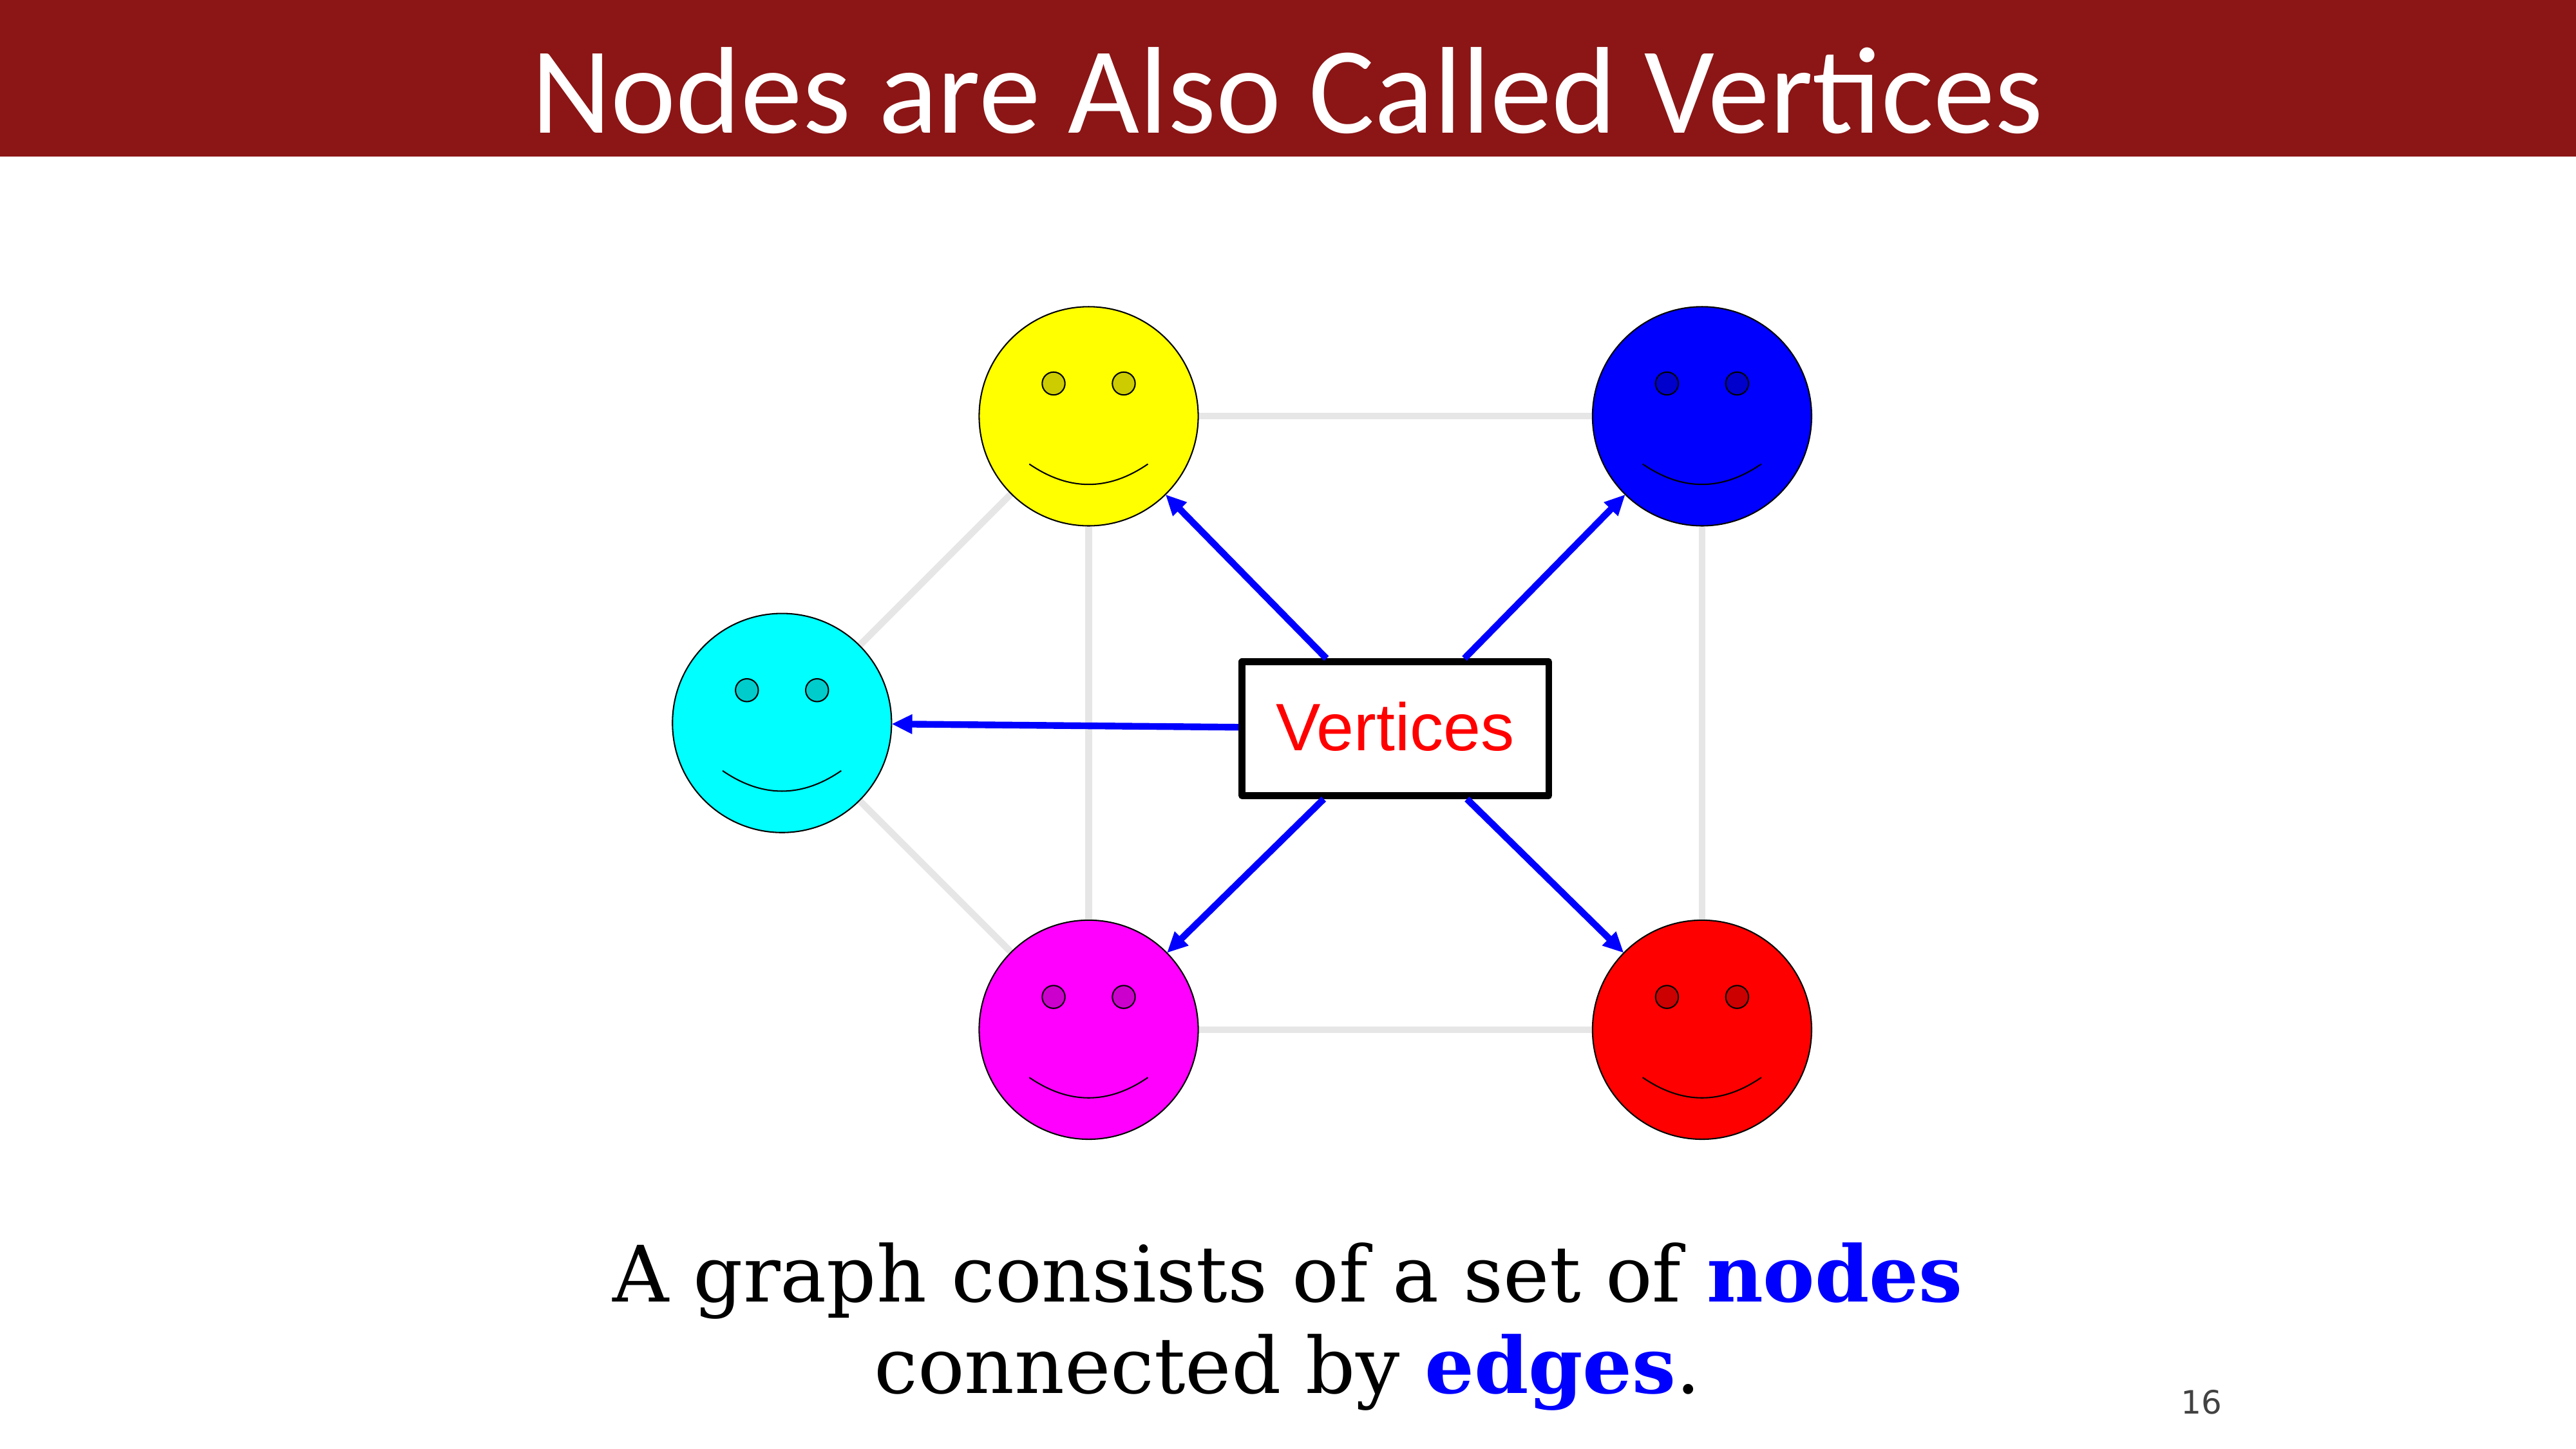

Nodes are Also Called Vertices

A graph consists of a set of nodes connected by edges.

Vertices

16